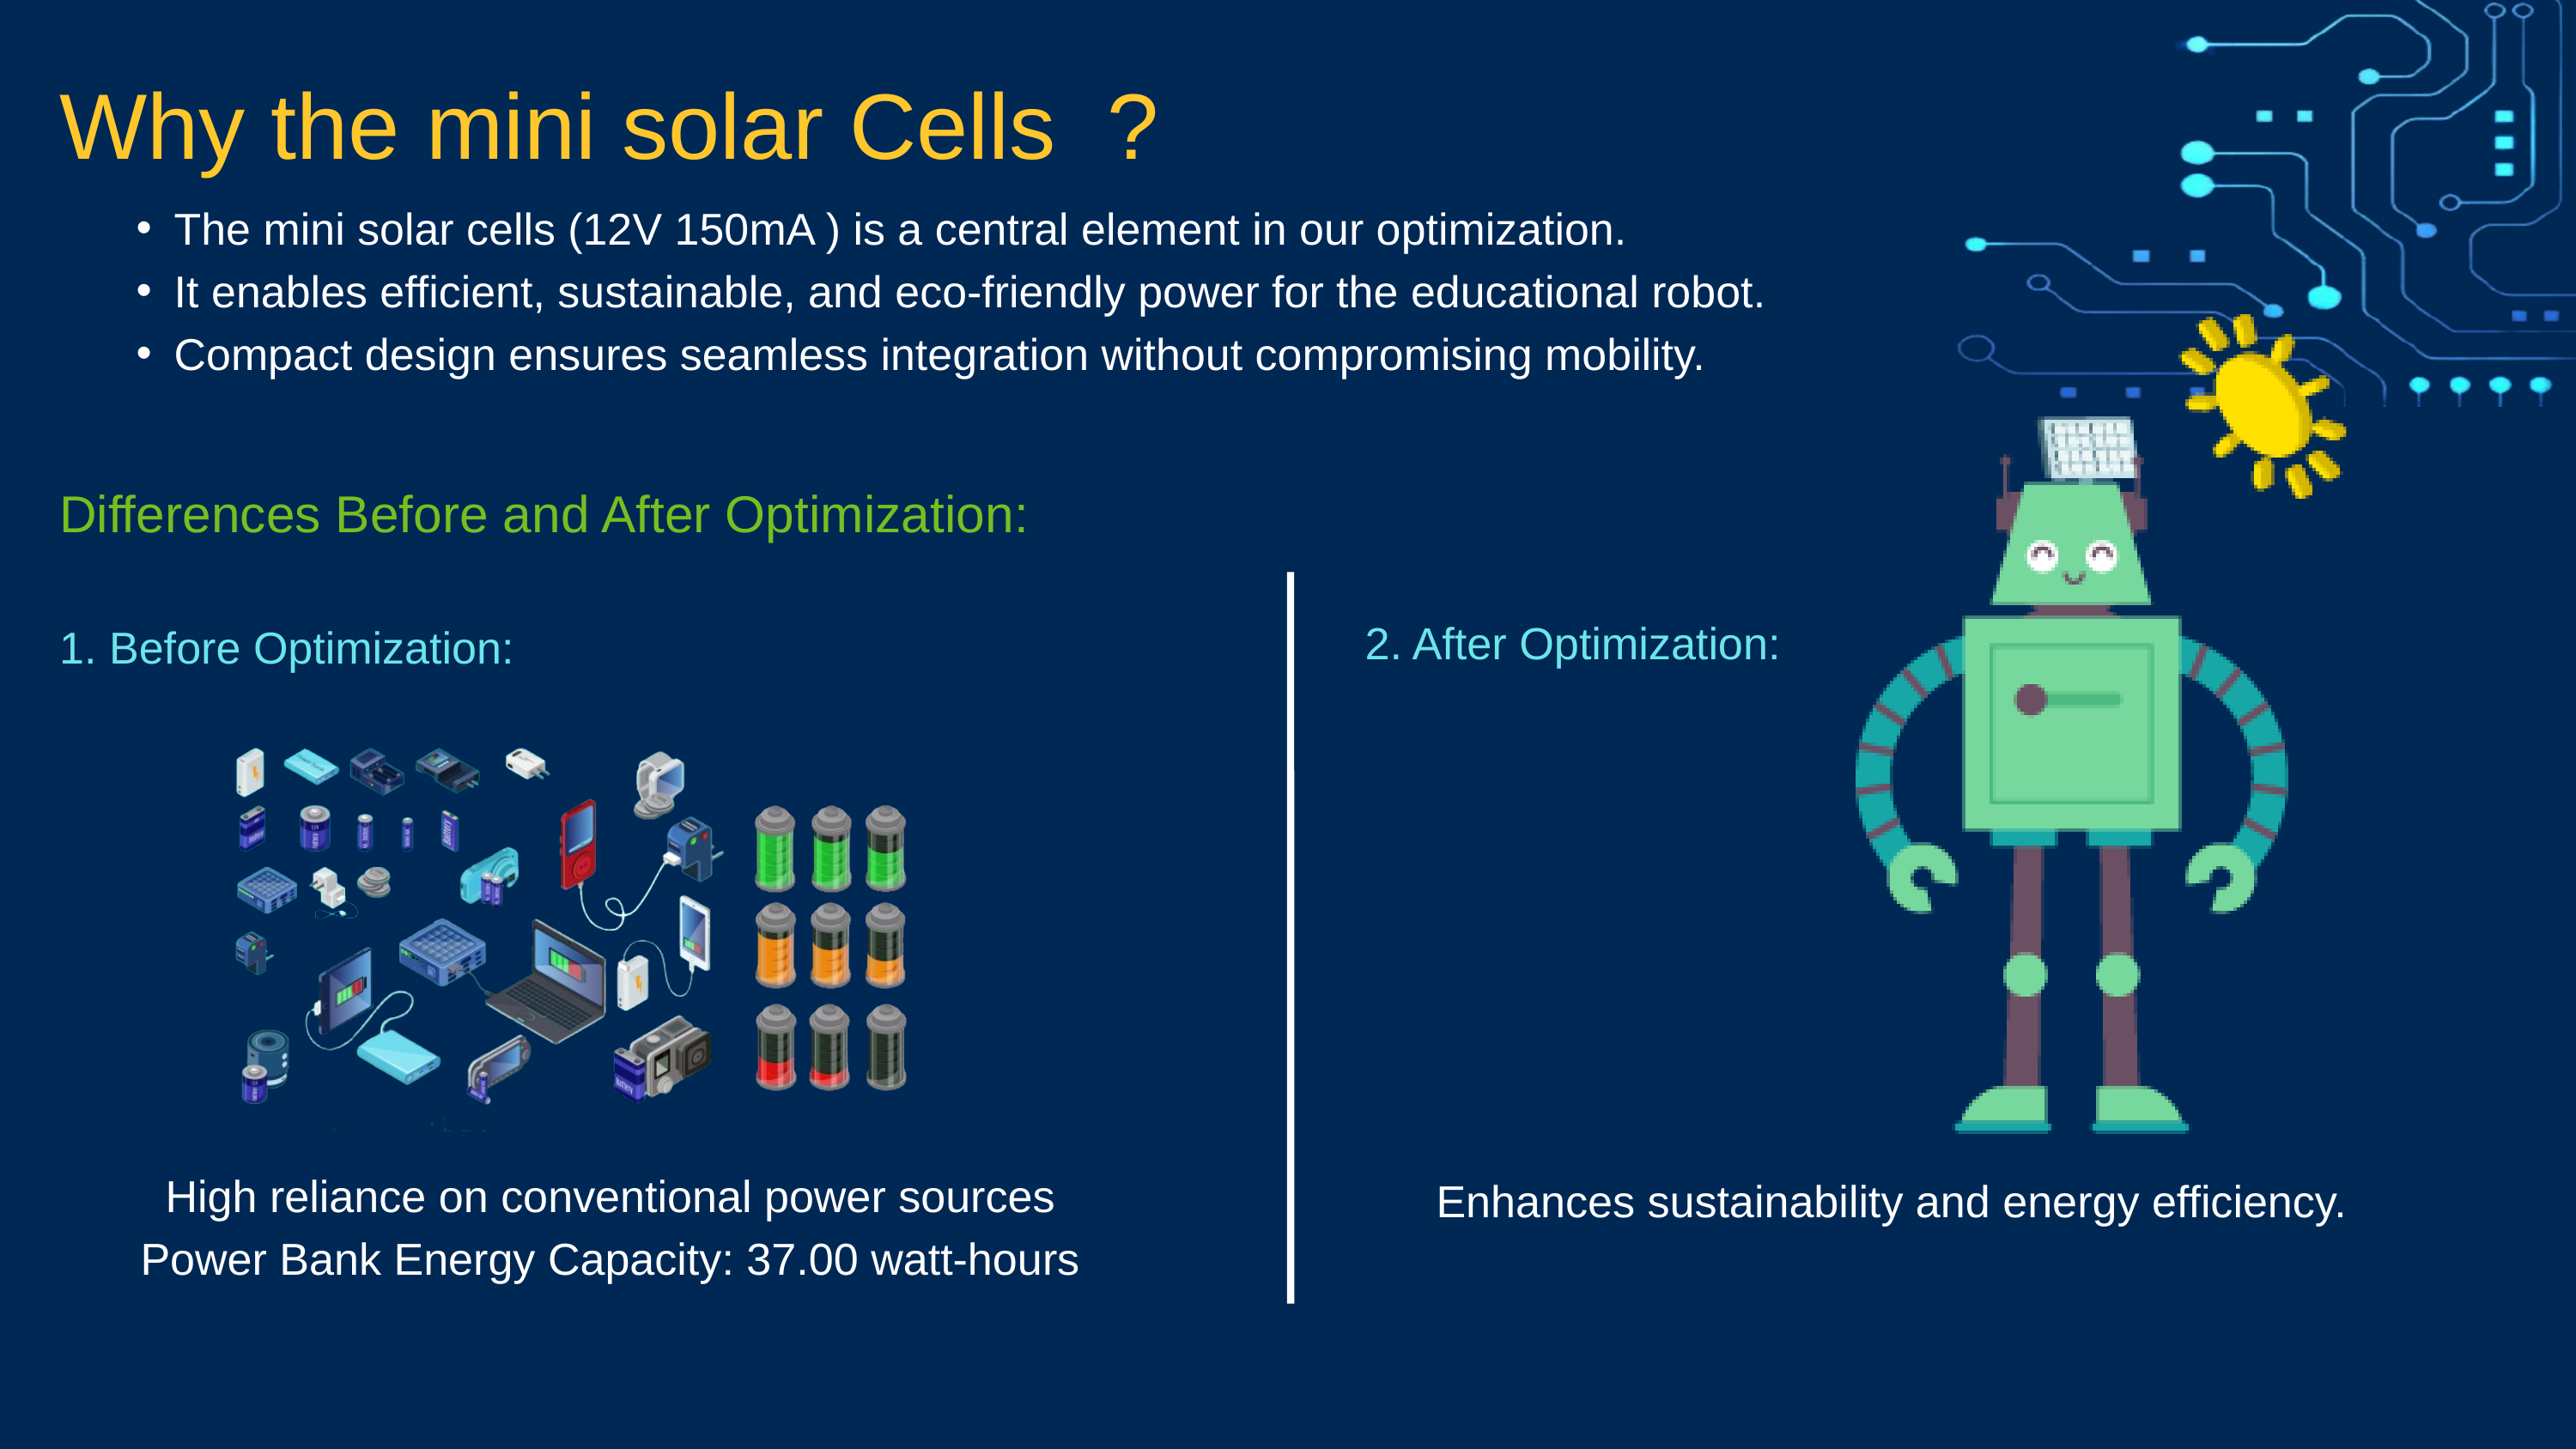

Why the mini solar Cells  ?
The mini solar cells (12V 150mA ) is a central element in our optimization.
It enables efficient, sustainable, and eco-friendly power for the educational robot.
Compact design ensures seamless integration without compromising mobility.

Differences Before and After Optimization:

1. Before Optimization:

2. After Optimization:

High reliance on conventional power sources
Power Bank Energy Capacity: 37.00 watt-hours
Enhances sustainability and energy efficiency.